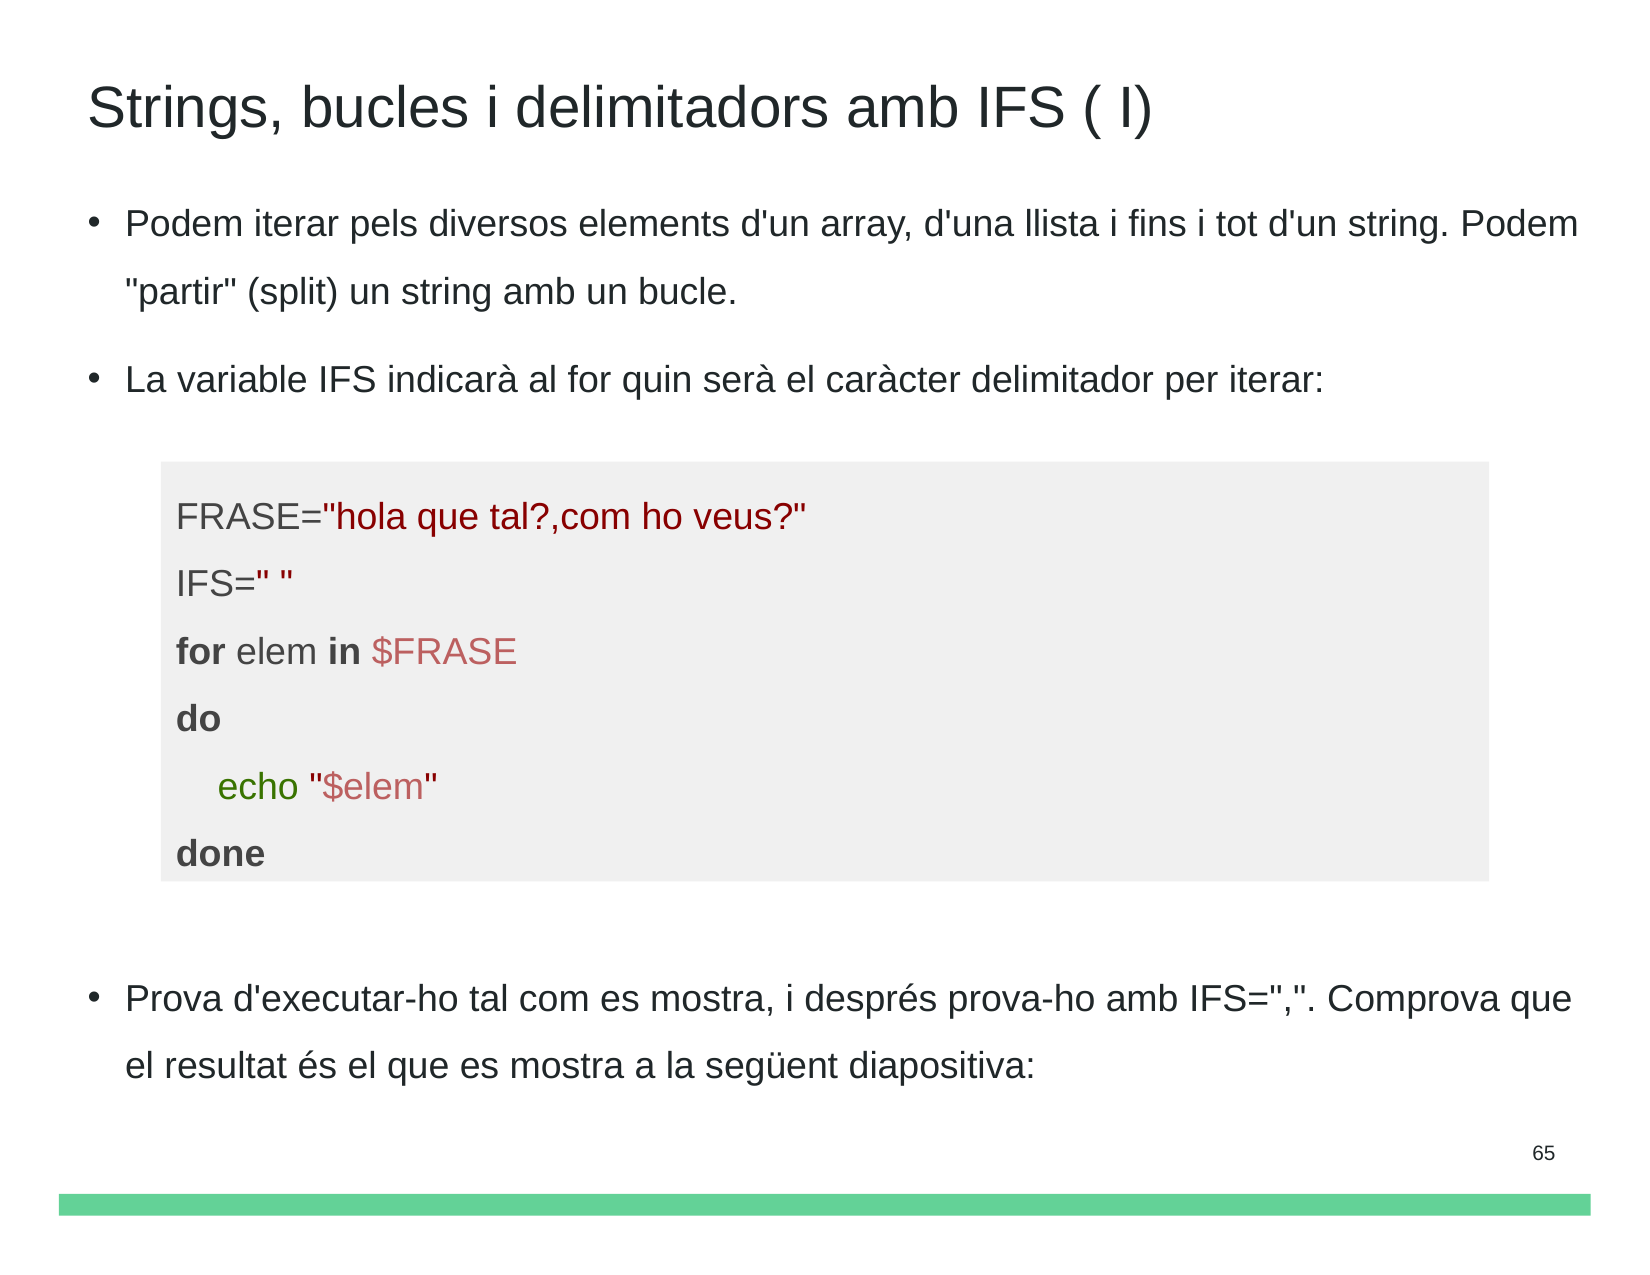

# Strings, bucles i delimitadors amb IFS ( I)
Podem iterar pels diversos elements d'un array, d'una llista i fins i tot d'un string. Podem "partir" (split) un string amb un bucle.
La variable IFS indicarà al for quin serà el caràcter delimitador per iterar:

Prova d'executar-ho tal com es mostra, i després prova-ho amb IFS=",". Comprova que el resultat és el que es mostra a la següent diapositiva:
FRASE="hola que tal?,com ho veus?"
IFS=" "
for elem in $FRASE
do
    echo "$elem"
done
65